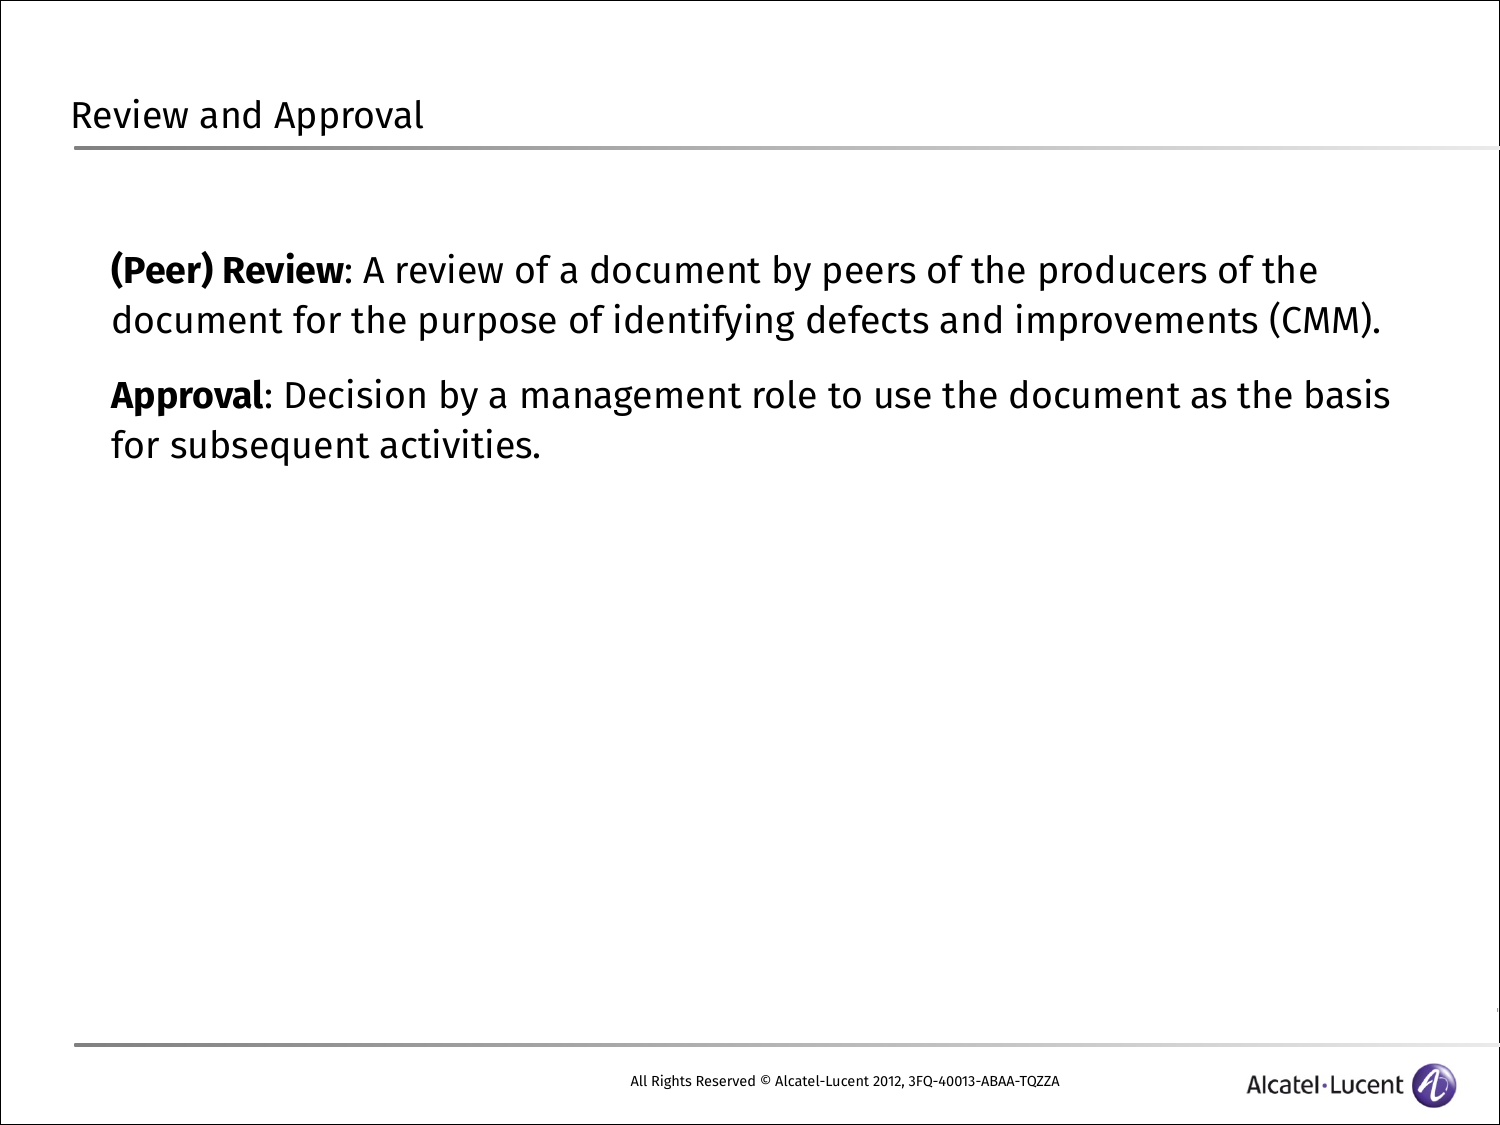

# Review and Approval
(Peer) Review: A review of a document by peers of the producers of the document for the purpose of identifying defects and improvements (CMM).
Approval: Decision by a management role to use the document as the basis for subsequent activities.